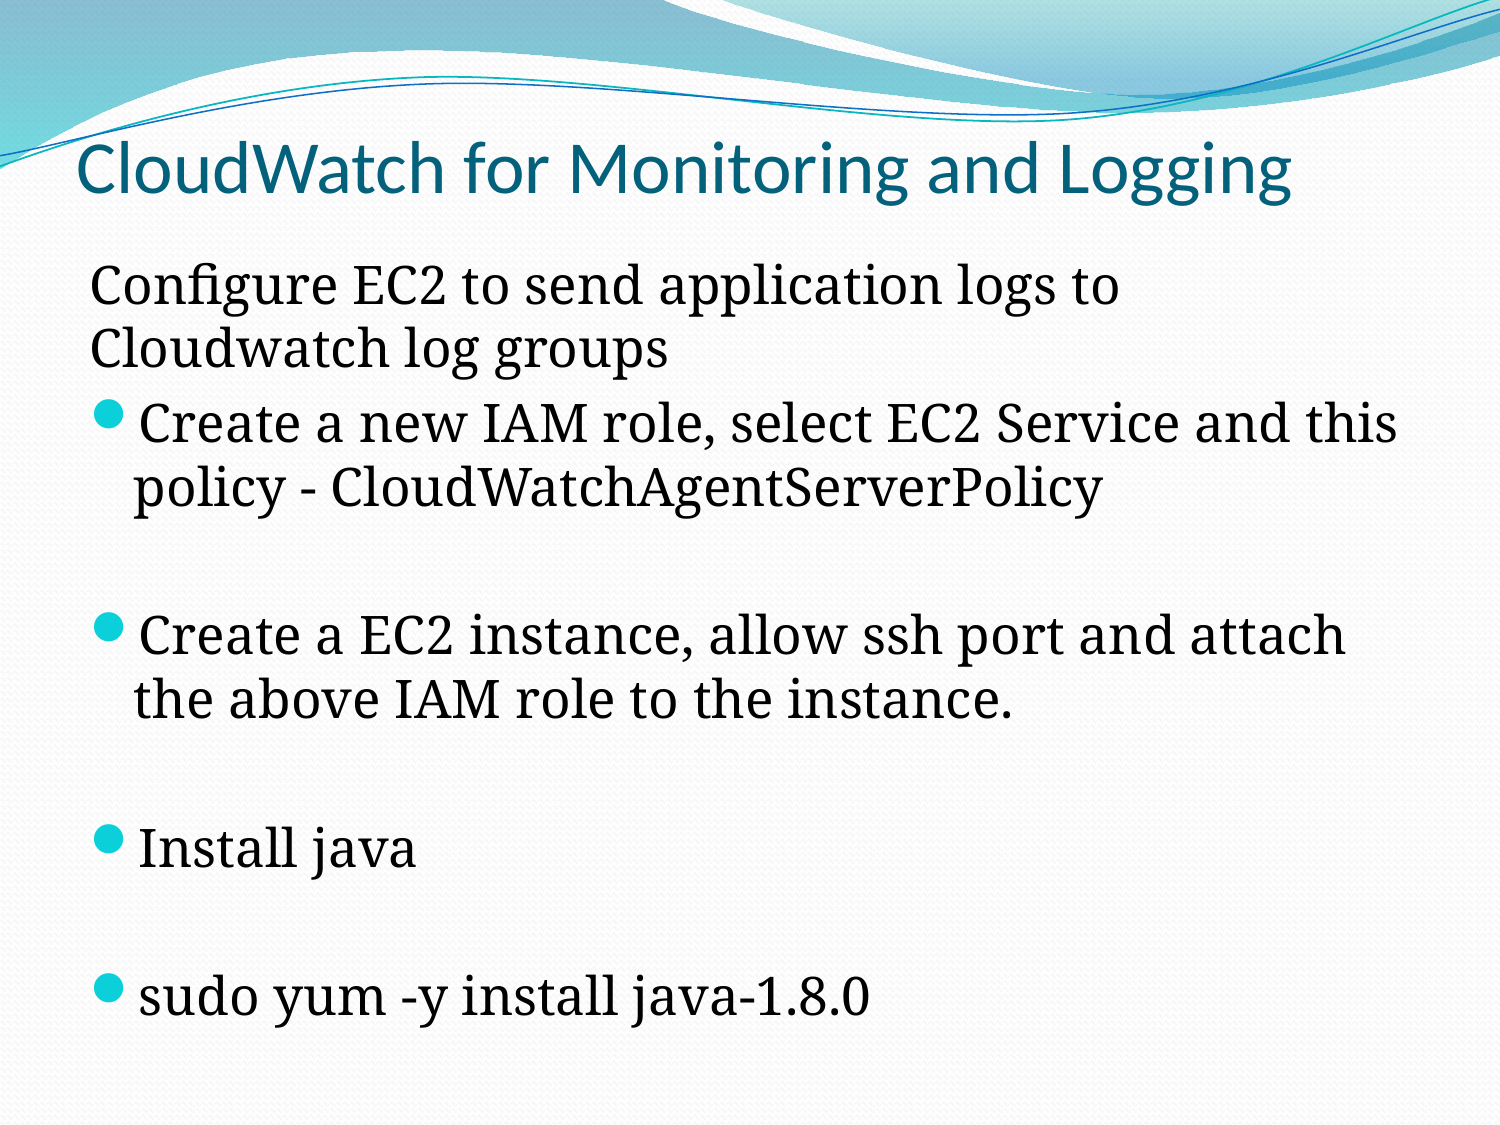

# CloudWatch for Monitoring and Logging
Configure EC2 to send application logs to Cloudwatch log groups
Create a new IAM role, select EC2 Service and this policy - CloudWatchAgentServerPolicy

Create a EC2 instance, allow ssh port and attach the above IAM role to the instance.

Install java

sudo yum -y install java-1.8.0